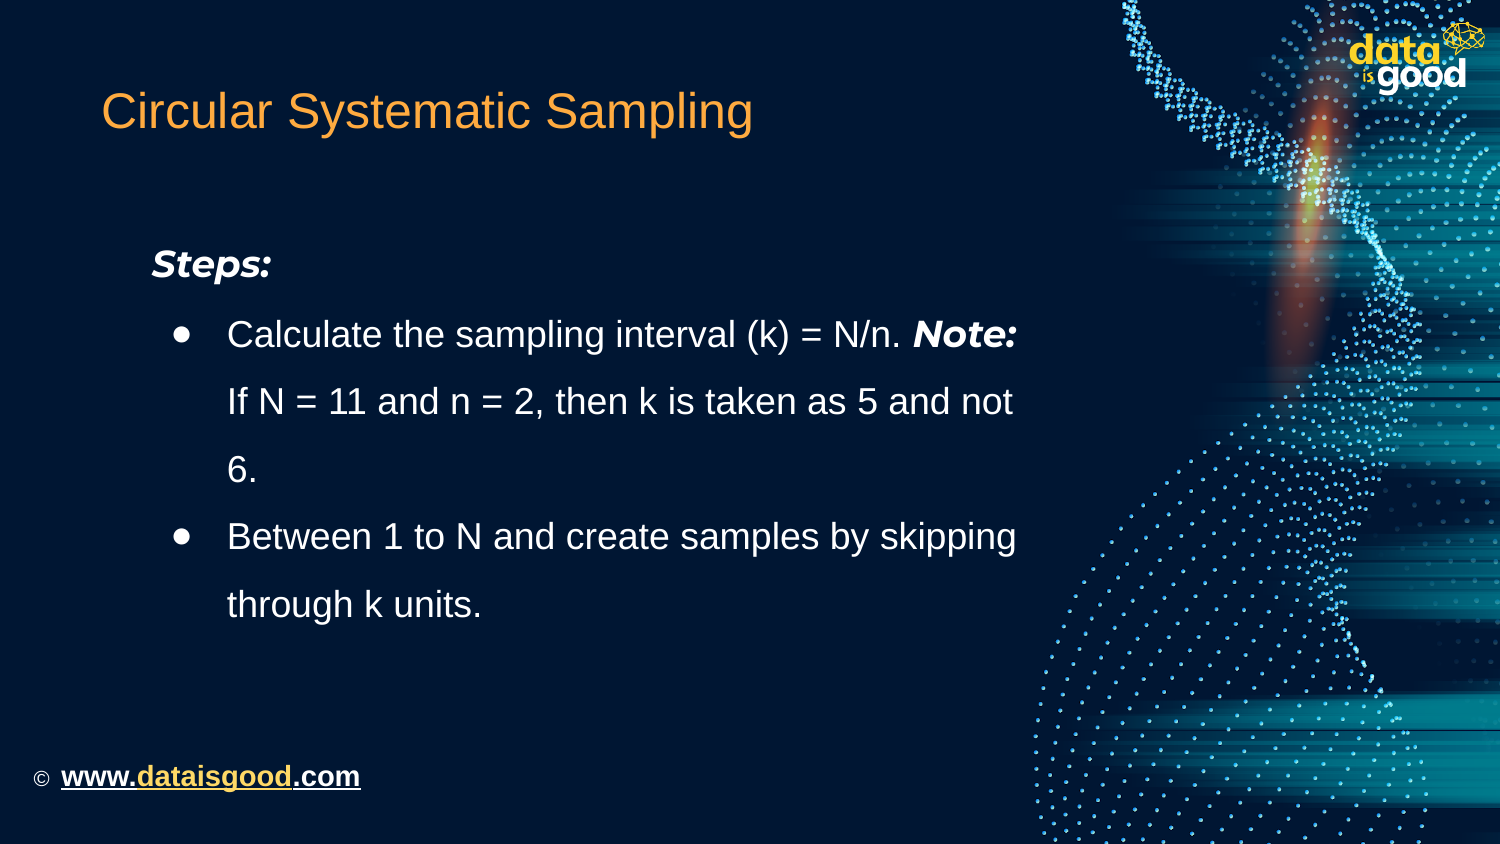

# Circular Systematic Sampling
Steps:
Calculate the sampling interval (k) = N/n. Note: If N = 11 and n = 2, then k is taken as 5 and not 6.
Between 1 to N and create samples by skipping through k units.